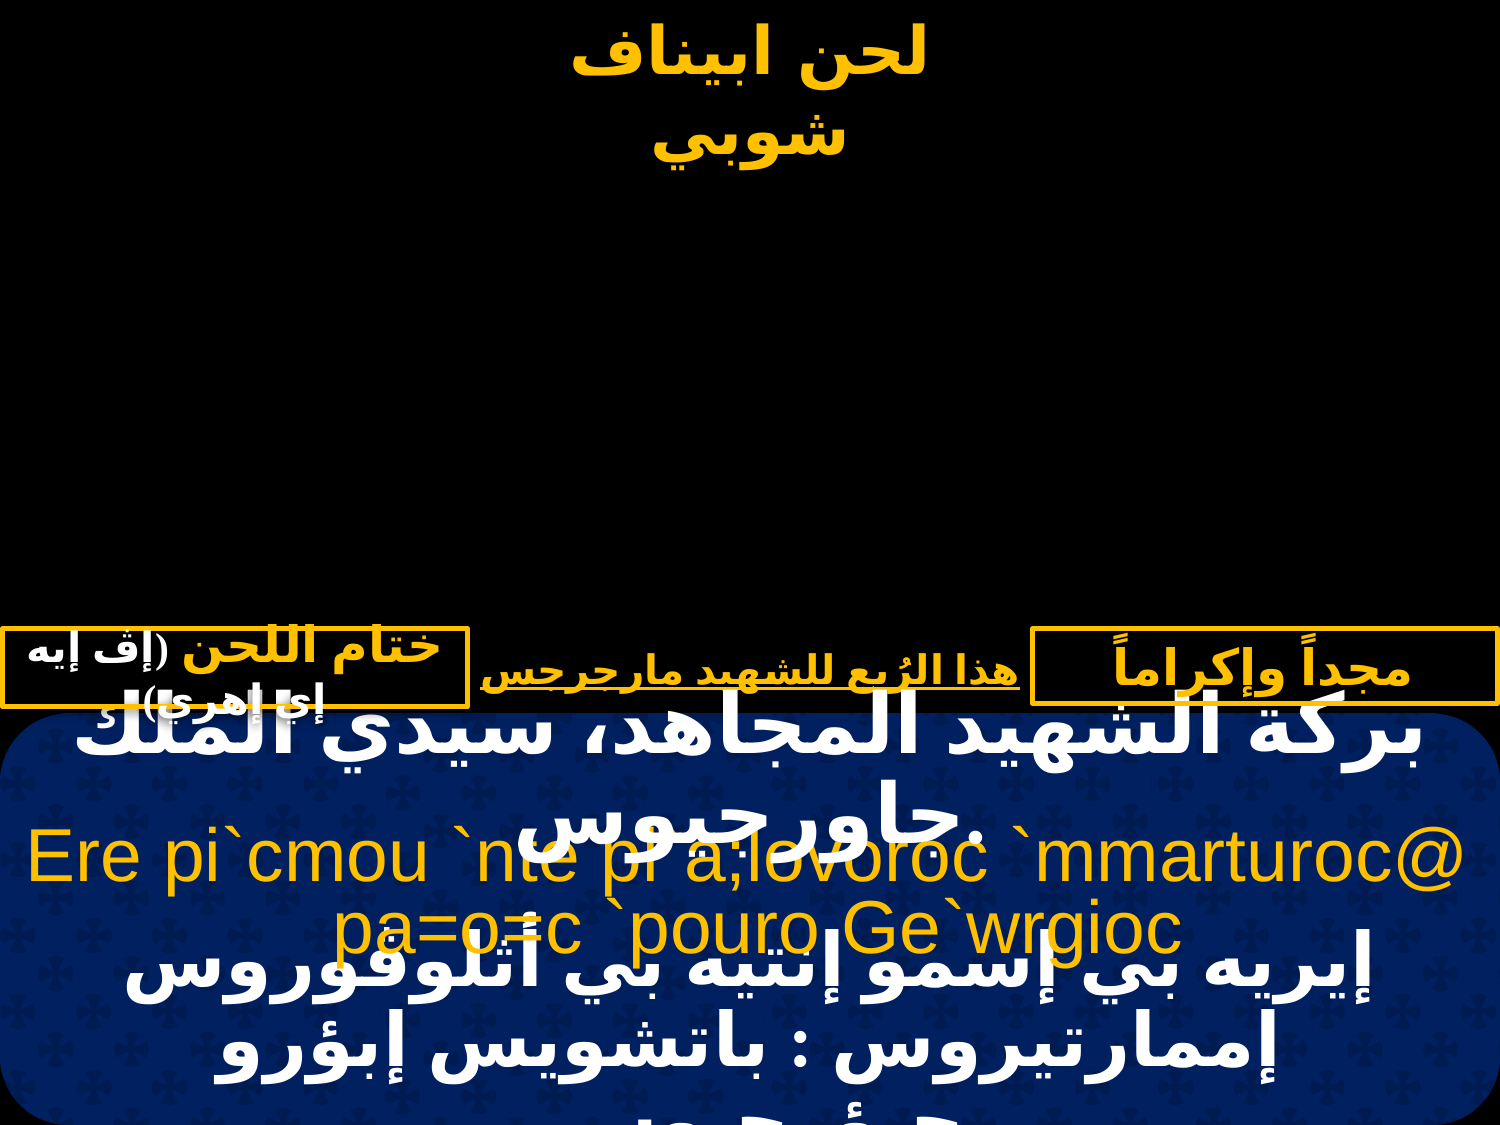

ختام اللحن (إڤ إيه إي إهري)
# هذا الرُبع للشهيد مارجرجس
مجداً وإكراماً
بركة الشهيد المجاهد، سيدي الملك جاورجيوس.
Ere pi`cmou `nte pi`a;lovoroc `mmarturoc@
 pa=o=c `pouro Ge`wrgioc
إيريه بي إسمو إنتيه بي أثلوڤوروس إممارتيروس : باتشويس إبؤرو جيؤرجيوس.